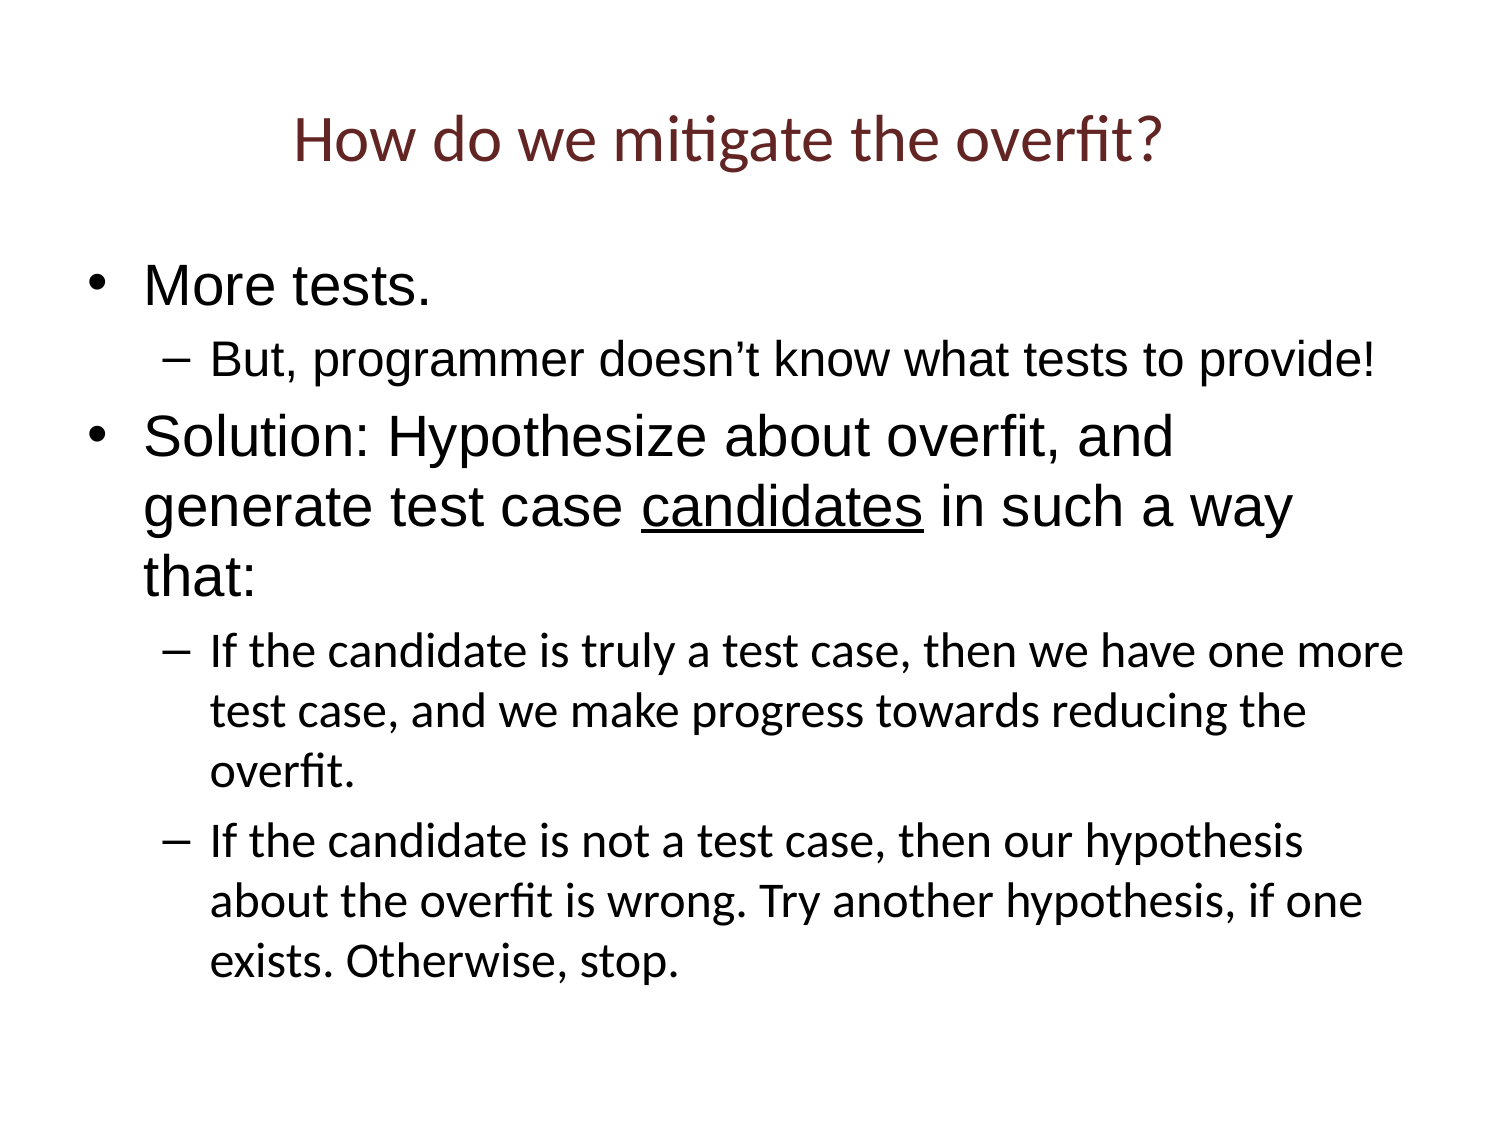

How do we mitigate the overfit?

More tests.
But, programmer doesn’t know what tests to provide!
Solution: Hypothesize about overfit, and generate test case candidates in such a way that:
If the candidate is truly a test case, then we have one more test case, and we make progress towards reducing the overfit.
If the candidate is not a test case, then our hypothesis about the overfit is wrong. Try another hypothesis, if one exists. Otherwise, stop.